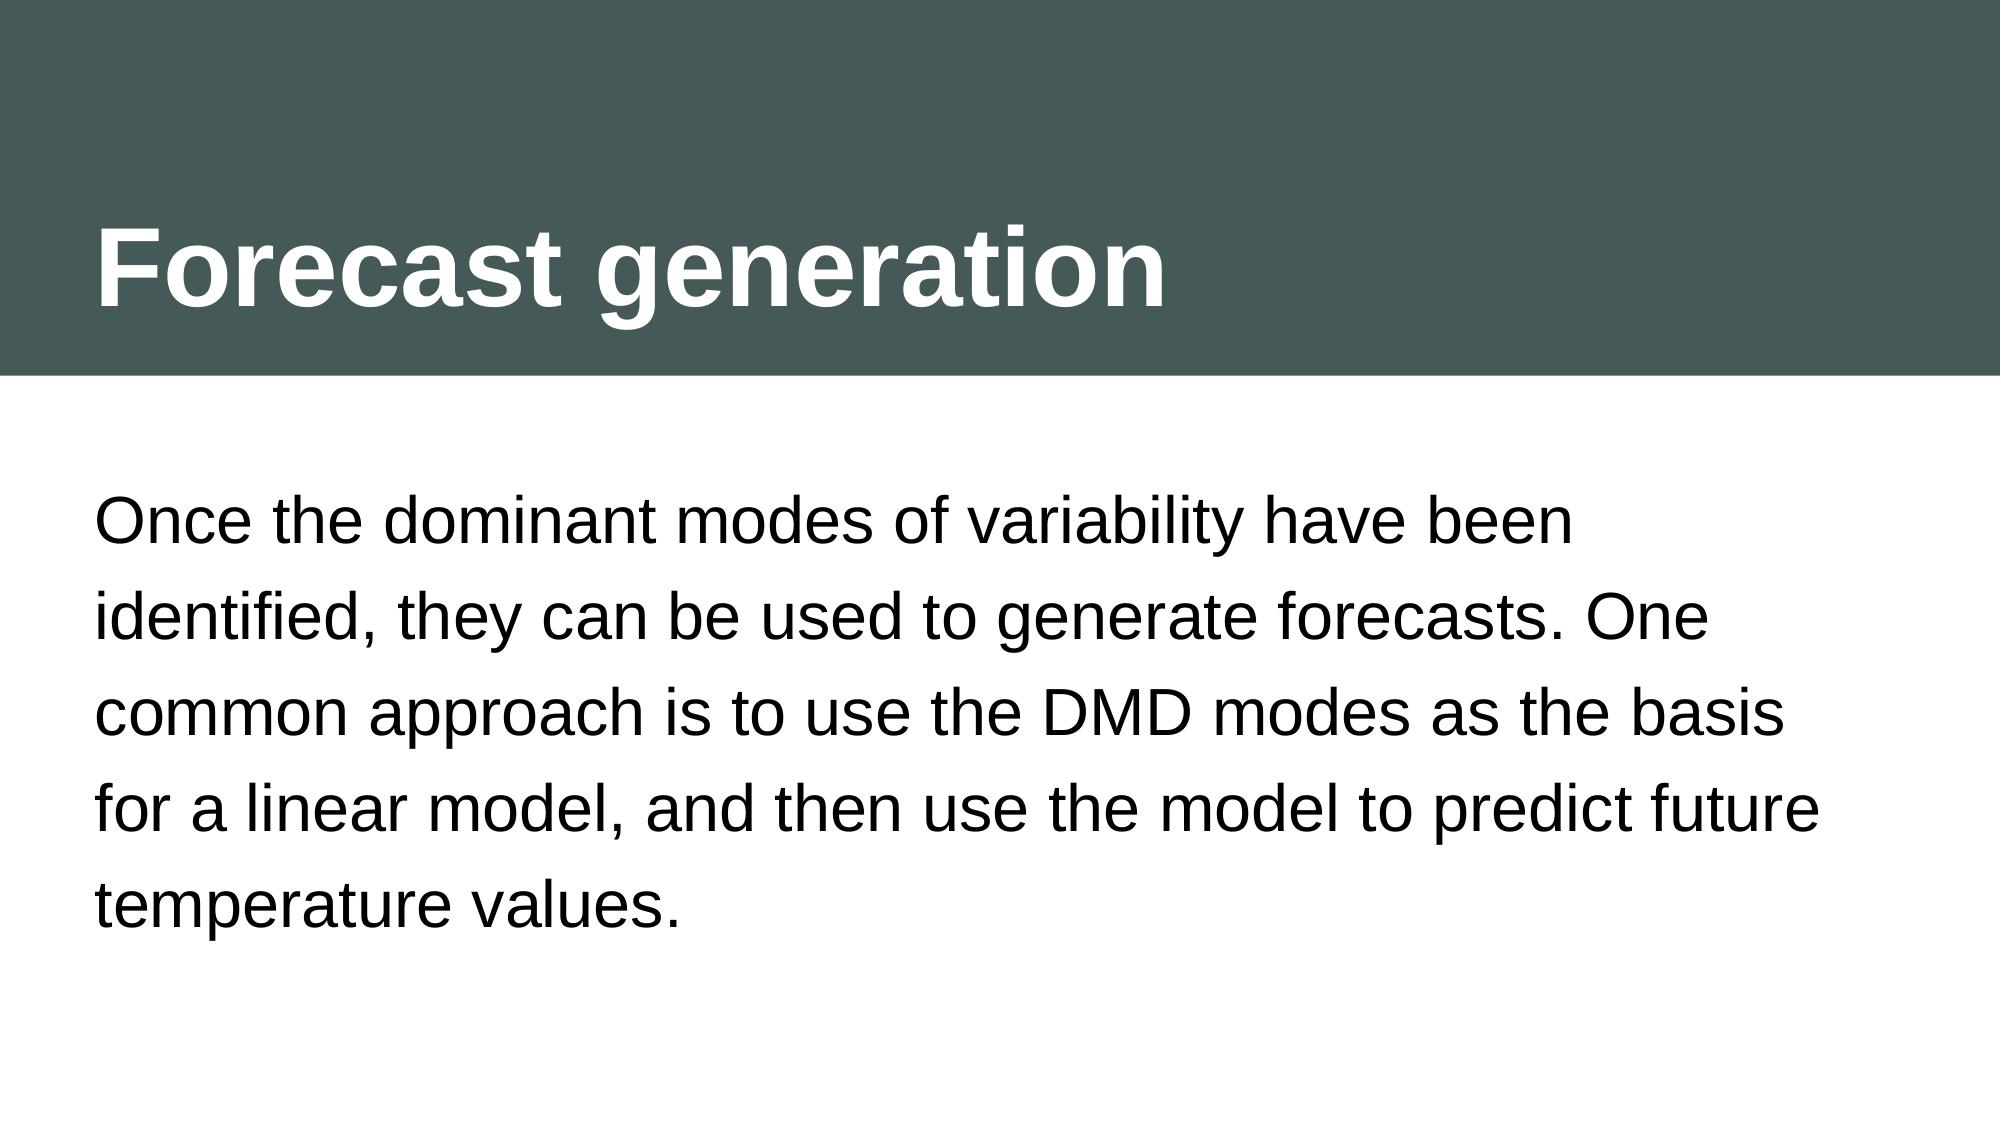

# Forecast generation
Once the dominant modes of variability have been identified, they can be used to generate forecasts. One common approach is to use the DMD modes as the basis for a linear model, and then use the model to predict future temperature values.